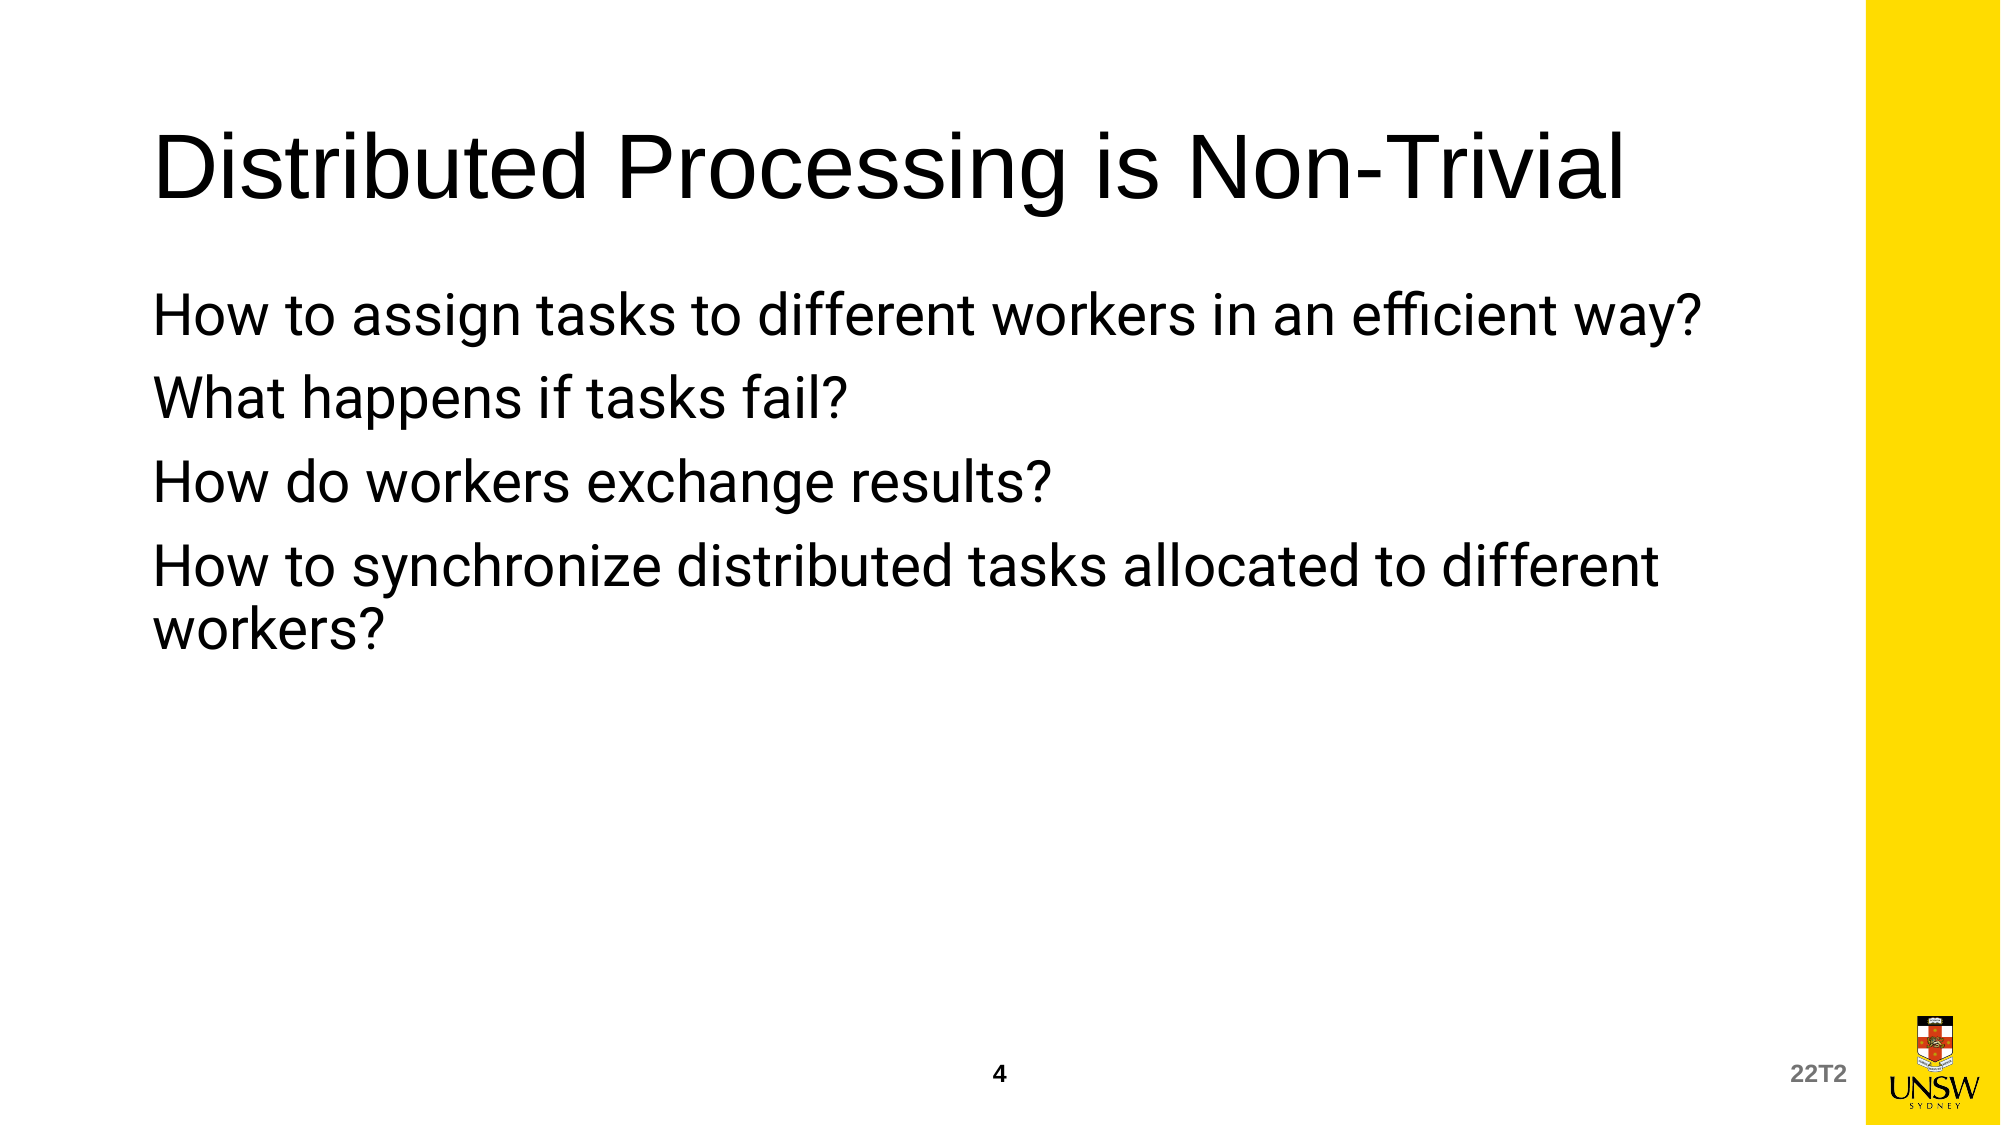

# Distributed Processing is Non-Trivial
How to assign tasks to different workers in an efficient way?
What happens if tasks fail?
How do workers exchange results?
How to synchronize distributed tasks allocated to different workers?

4
22T2